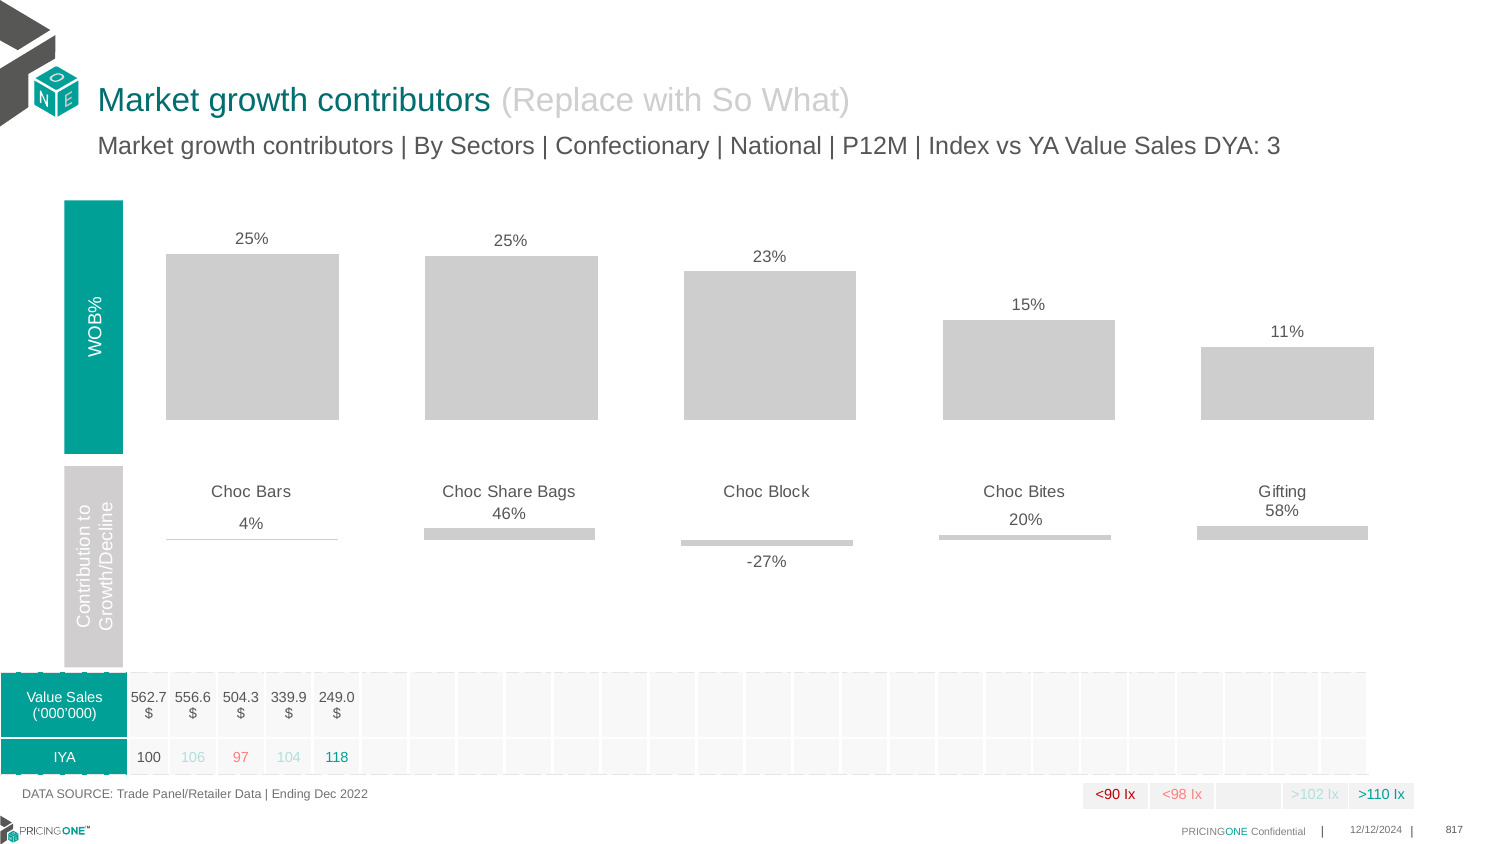

# Market growth contributors (Replace with So What)
Market growth contributors | By Sectors | Confectionary | National | P12M | Index vs YA Value Sales DYA: 3

### Chart

| Category | WoB % |
|---|---|
| Choc Bars | 0.25431580591983377 |
| Choc Share Bags | 0.2515732239292916 |
| Choc Block | 0.22794683087105697 |
| Choc Bites | 0.15362398780410313 |
| Gifting | 0.11254015147571449 |
WOB%

### Chart

| Category | Growth Contribution |
|---|---|
| Choc Bars | 0.03613057065673063 |
| Choc Share Bags | 0.4618024861161436 |
| Choc Block | -0.2713470561877247 |
| Choc Bites | 0.19801776676495594 |
| Gifting | 0.5753962326498945 |
Contribution to Growth/Decline
| Value Sales (‘000’000) | 562.7 $ | 556.6 $ | 504.3 $ | 339.9 $ | 249.0 $ |  |  |  |  |  |  |  |  |  |  |  |  |  |  |  |  |  |  |  |  |  |
| --- | --- | --- | --- | --- | --- | --- | --- | --- | --- | --- | --- | --- | --- | --- | --- | --- | --- | --- | --- | --- | --- | --- | --- | --- | --- | --- |
| IYA | 100 | 106 | 97 | 104 | 118 |  |  |  |  |  |  |  |  |  |  |  |  |  |  |  |  |  |  |  |  |  |
  DATA SOURCE: Trade Panel/Retailer Data | Ending Dec 2022
| <90 Ix | <98 Ix |  | >102 Ix | >110 Ix |
| --- | --- | --- | --- | --- |

12/12/2024
817